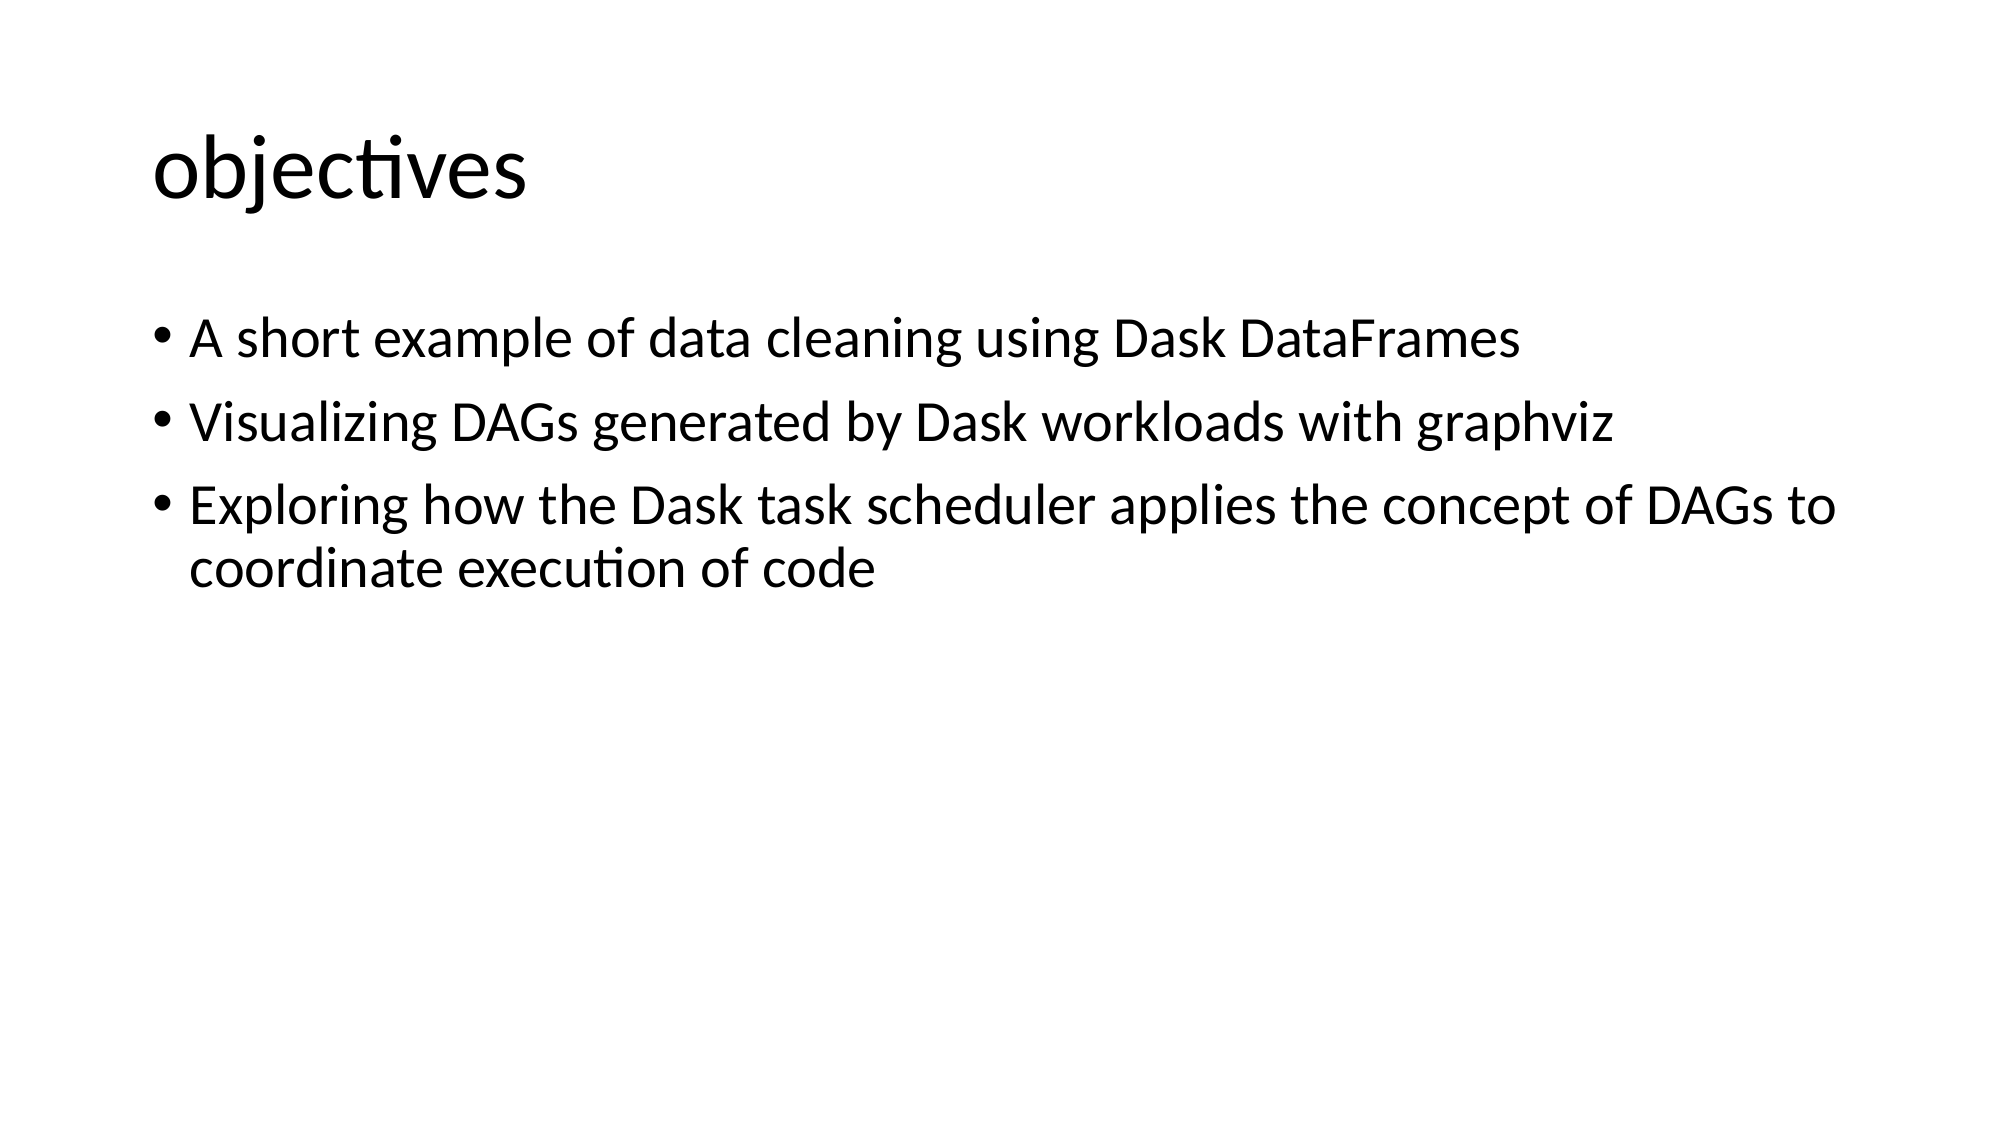

# objectives
A short example of data cleaning using Dask DataFrames
Visualizing DAGs generated by Dask workloads with graphviz
Exploring how the Dask task scheduler applies the concept of DAGs to coordinate execution of code